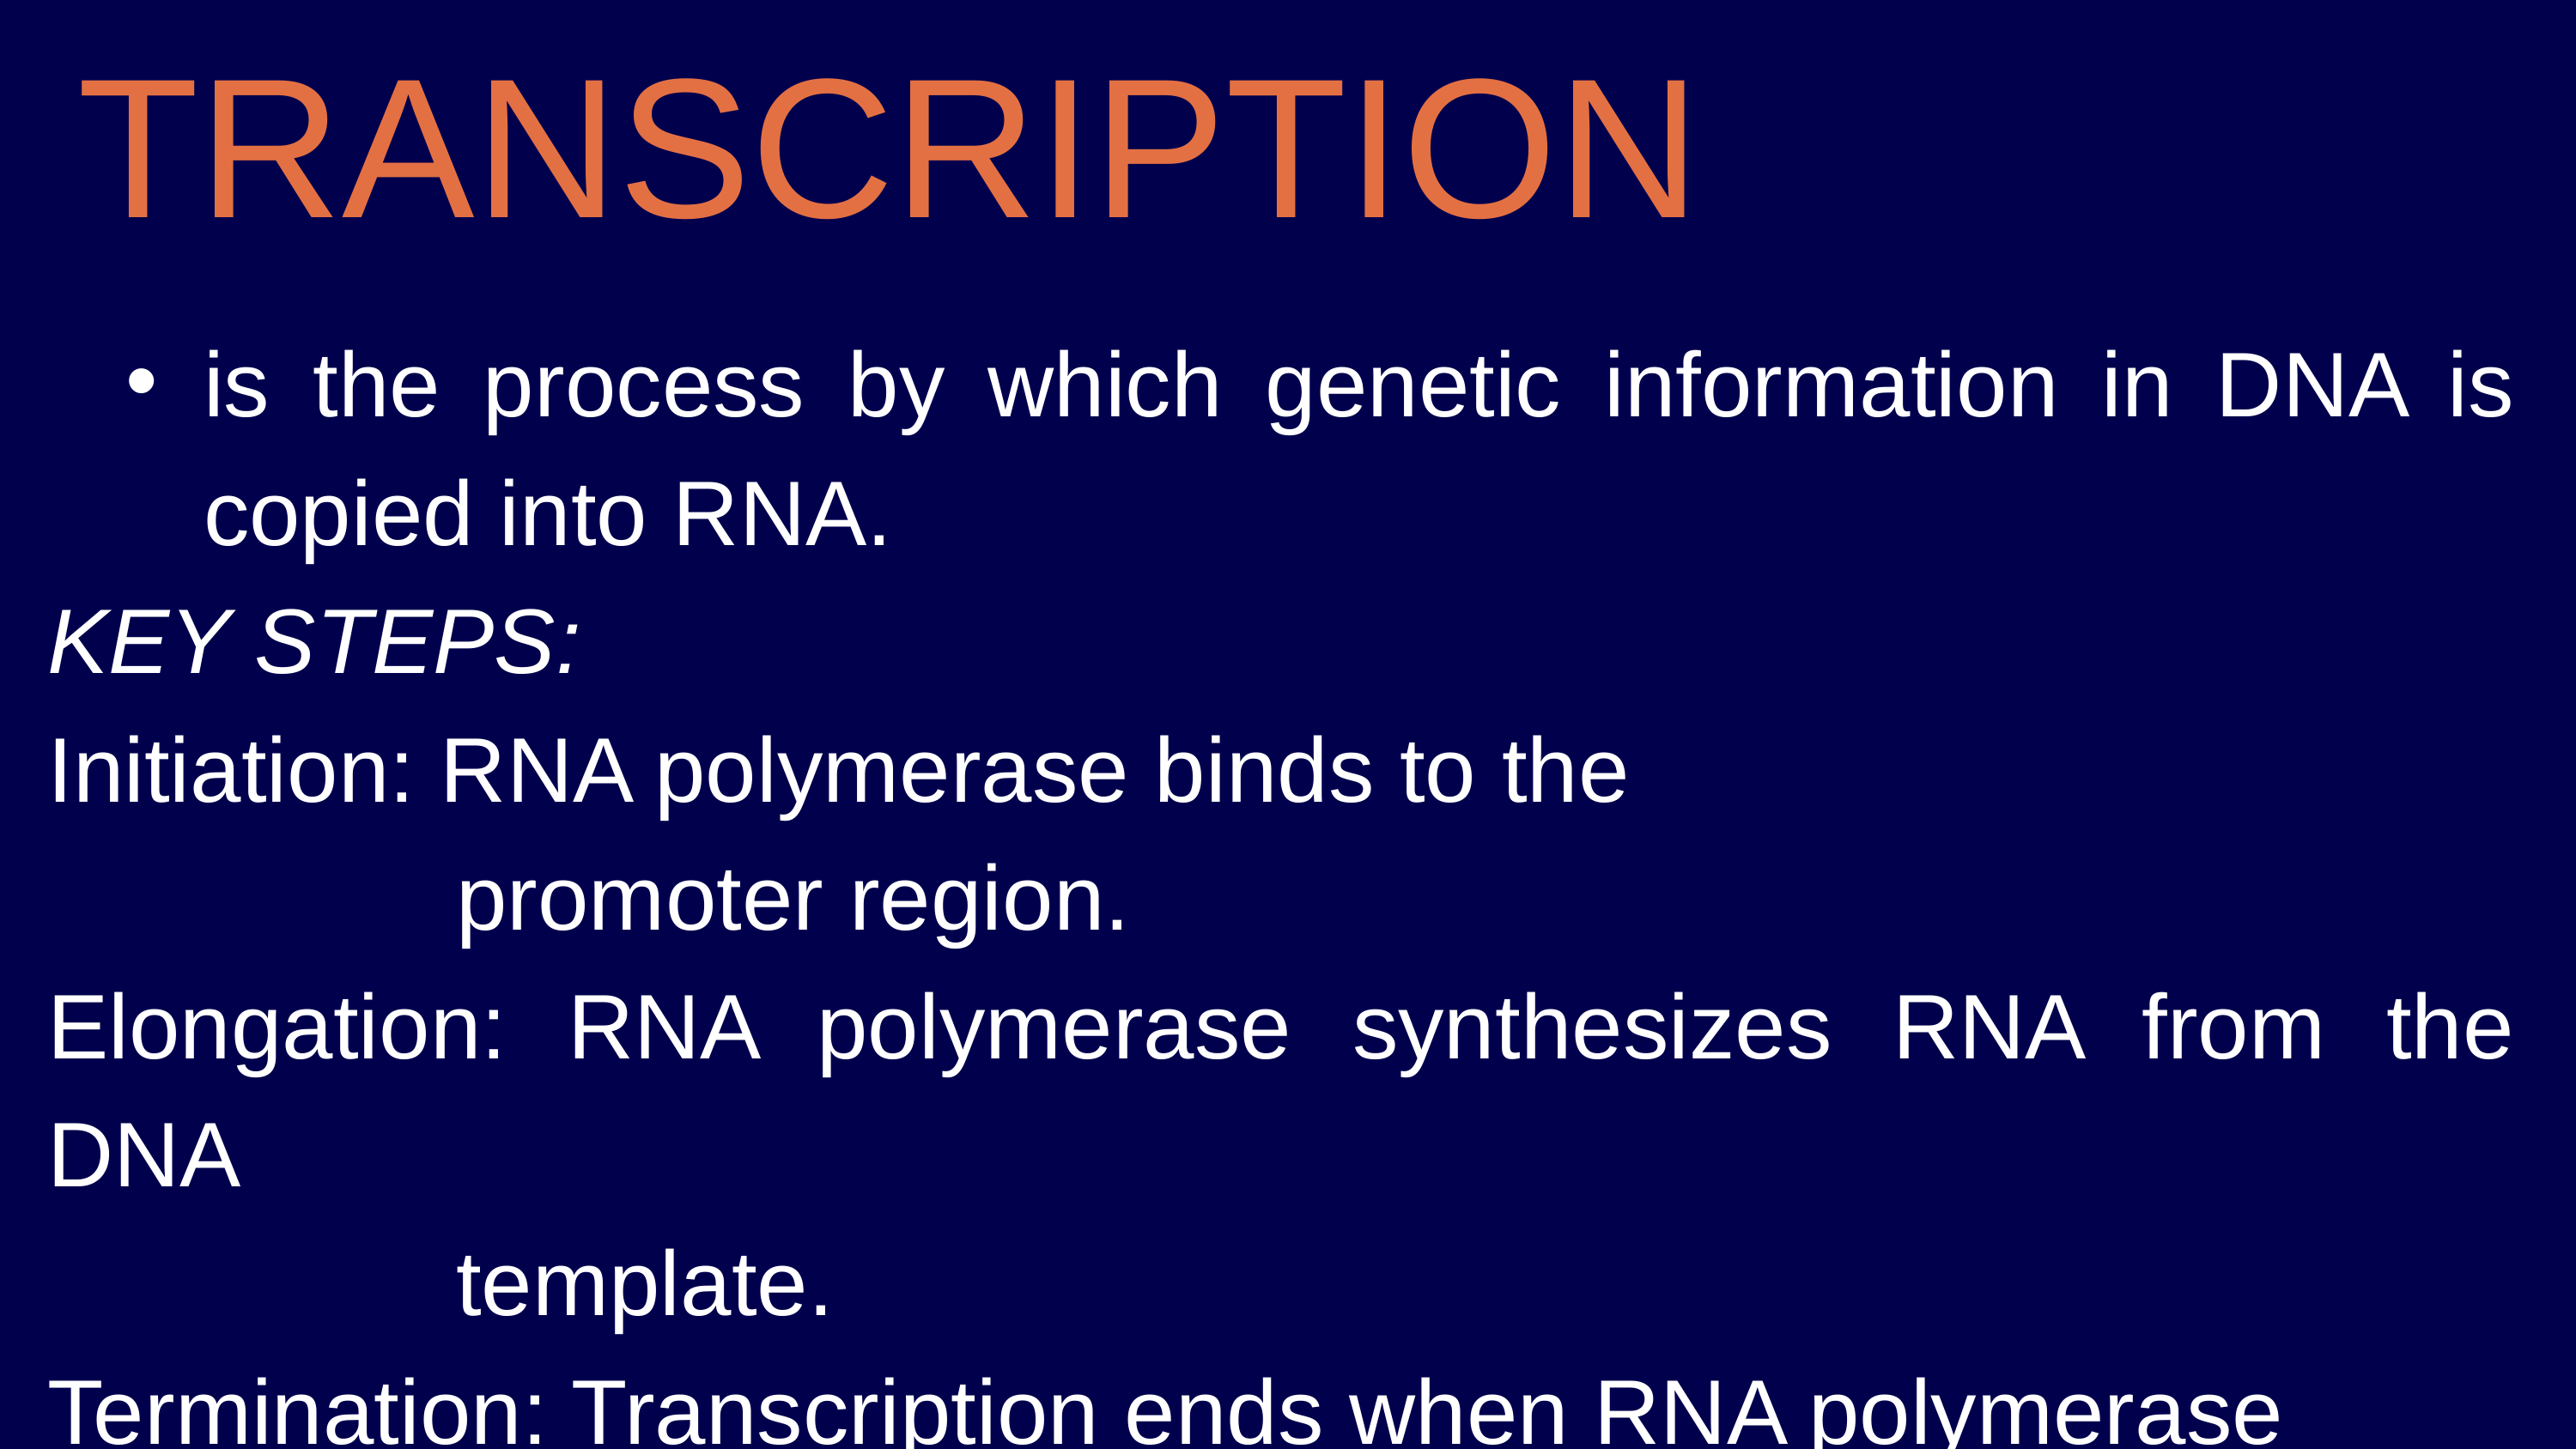

TRANSCRIPTION
is the process by which genetic information in DNA is copied into RNA.
KEY STEPS:
Initiation: RNA polymerase binds to the
                promoter region.
Elongation: RNA polymerase synthesizes RNA from the DNA
                template.
Termination: Transcription ends when RNA polymerase
                reaches a termination signal.